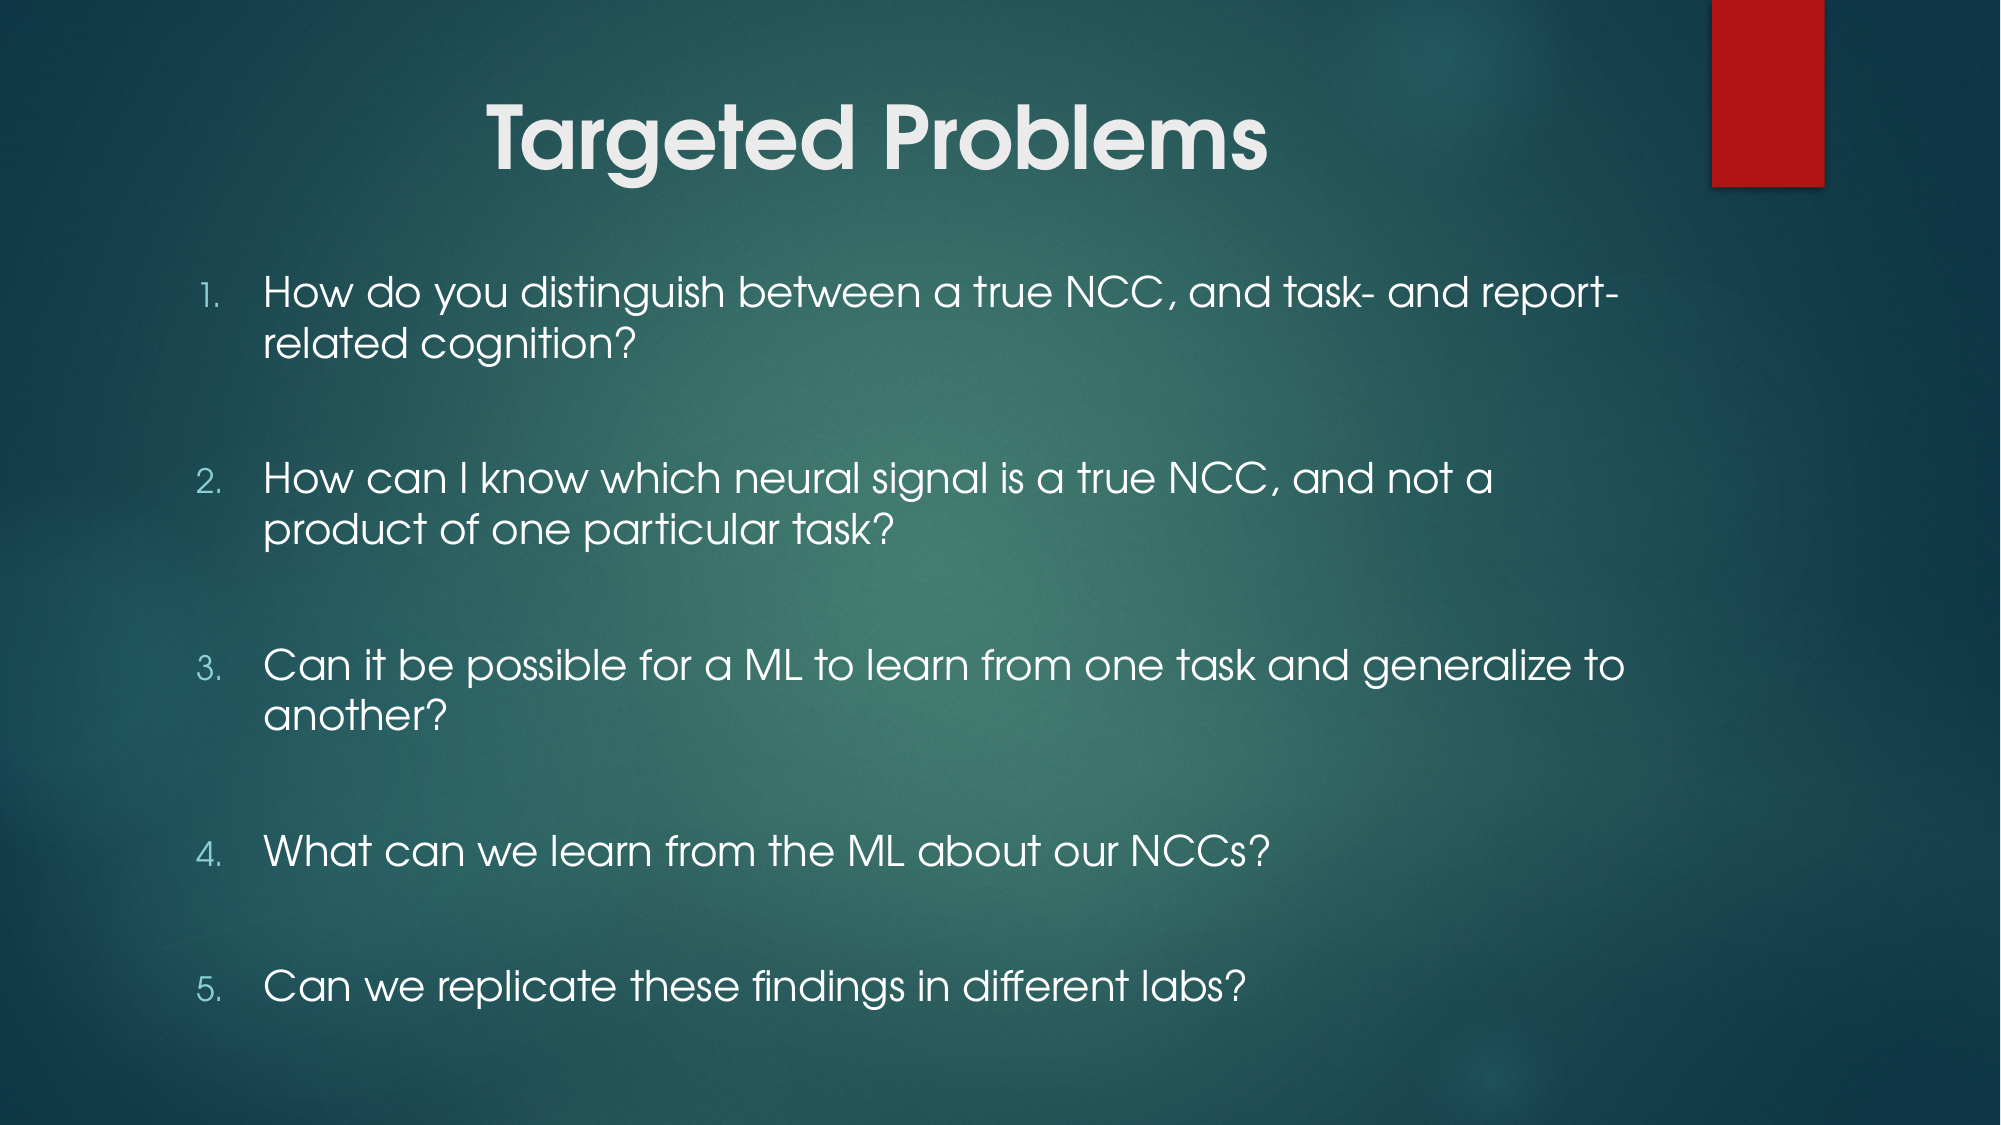

# Targeted Problems
How do you distinguish between a true NCC, and task- and report-related cognition?

How can I know which neural signal is a true NCC, and not a product of one particular task?

Can it be possible for a ML to learn from one task and generalize to another?

What can we learn from the ML about our NCCs?

Can we replicate these findings in different labs?